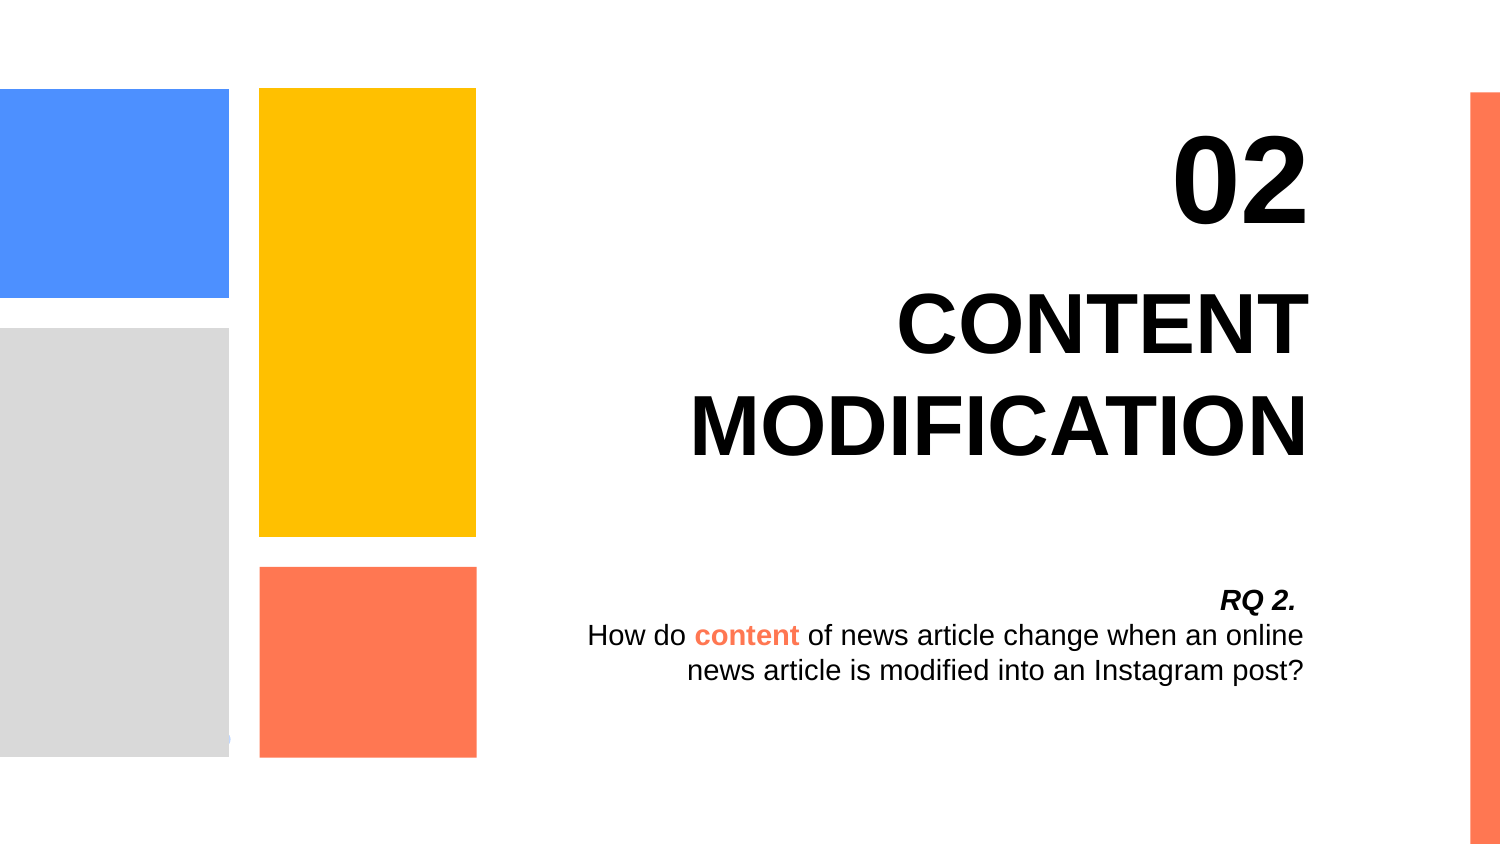

02

# CONTENT MODIFICATION

RQ 2.
How do content of news article change when an online news article is modified into an Instagram post?